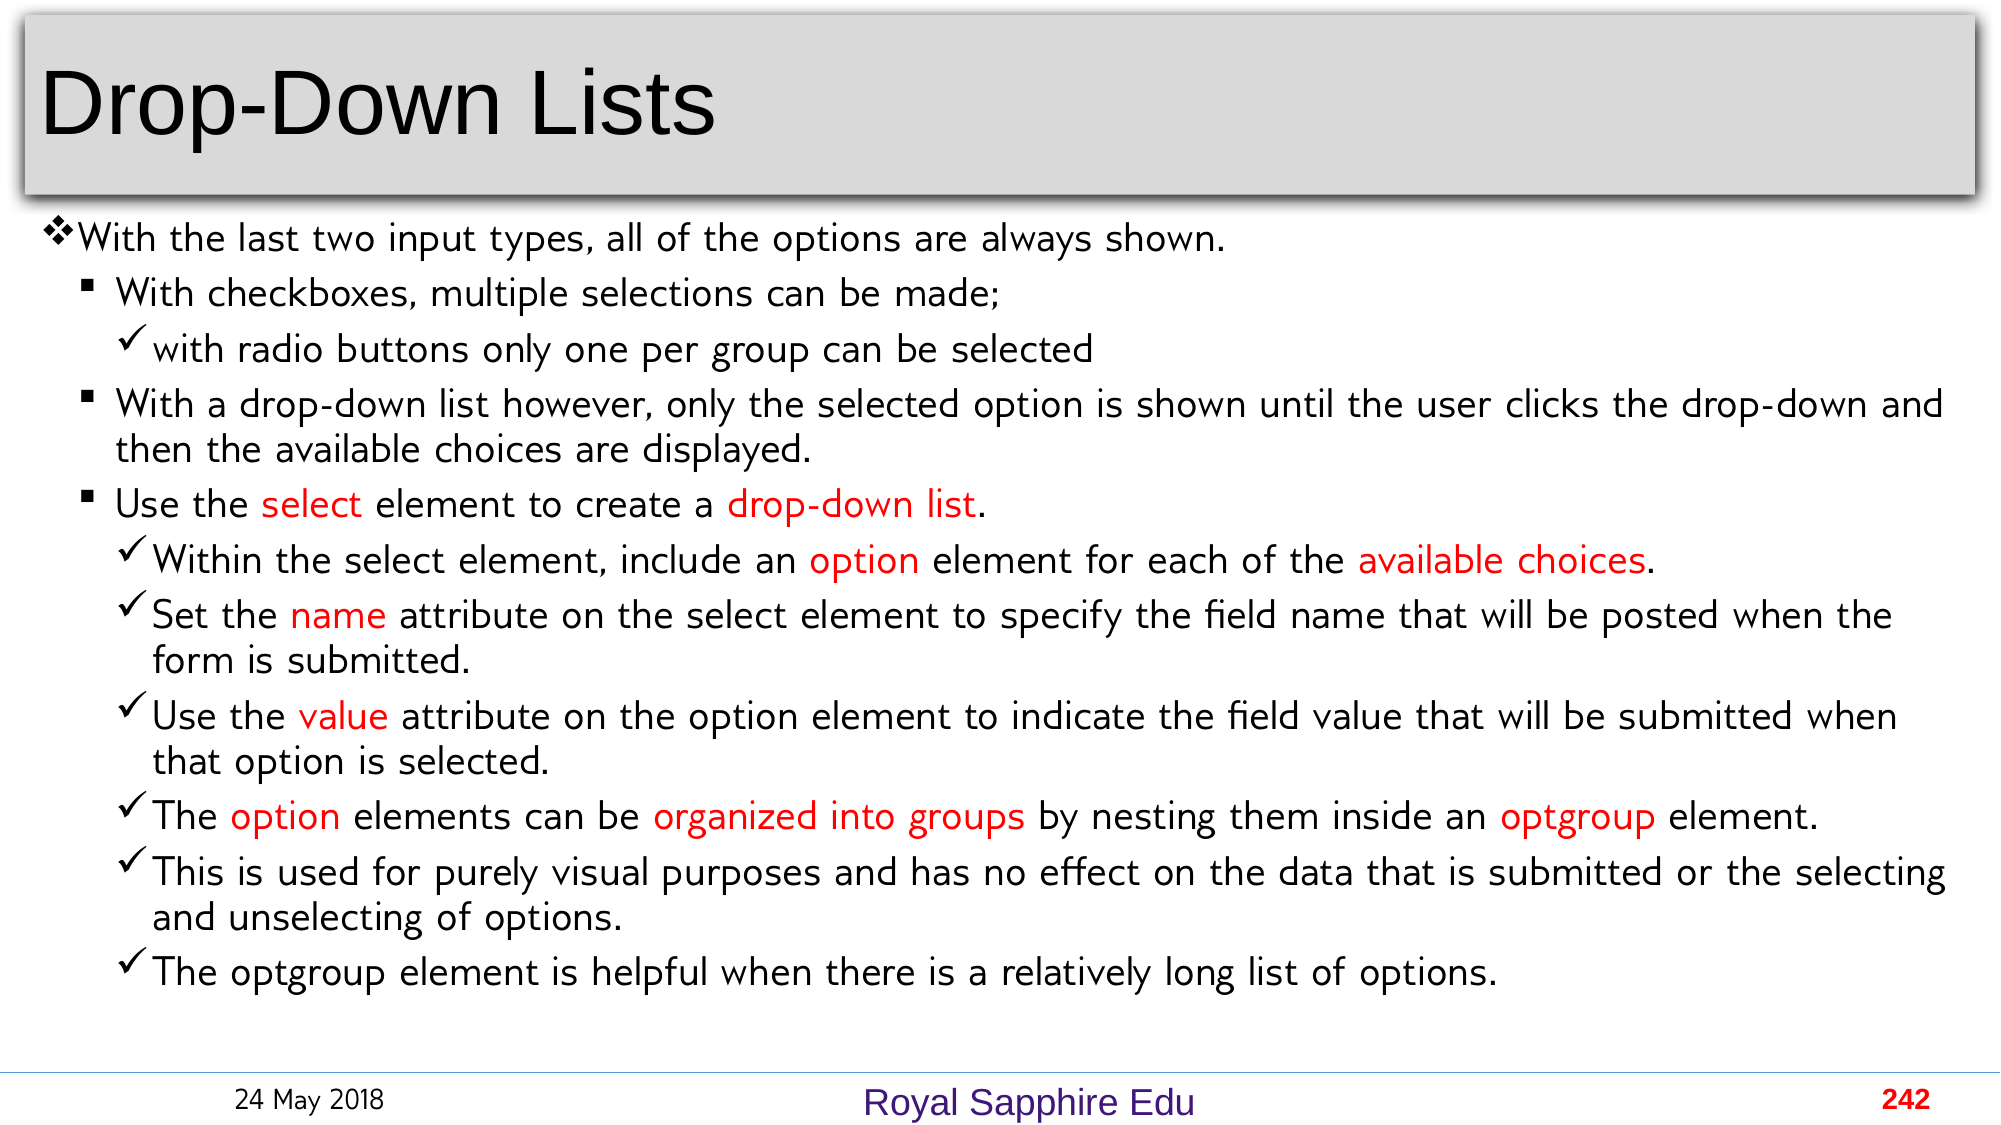

# Drop-Down Lists
With the last two input types, all of the options are always shown.
With checkboxes, multiple selections can be made;
with radio buttons only one per group can be selected
With a drop-down list however, only the selected option is shown until the user clicks the drop-down and then the available choices are displayed.
Use the select element to create a drop-down list.
Within the select element, include an option element for each of the available choices.
Set the name attribute on the select element to specify the field name that will be posted when the form is submitted.
Use the value attribute on the option element to indicate the field value that will be submitted when that option is selected.
The option elements can be organized into groups by nesting them inside an optgroup element.
This is used for purely visual purposes and has no effect on the data that is submitted or the selecting and unselecting of options.
The optgroup element is helpful when there is a relatively long list of options.
24 May 2018
242